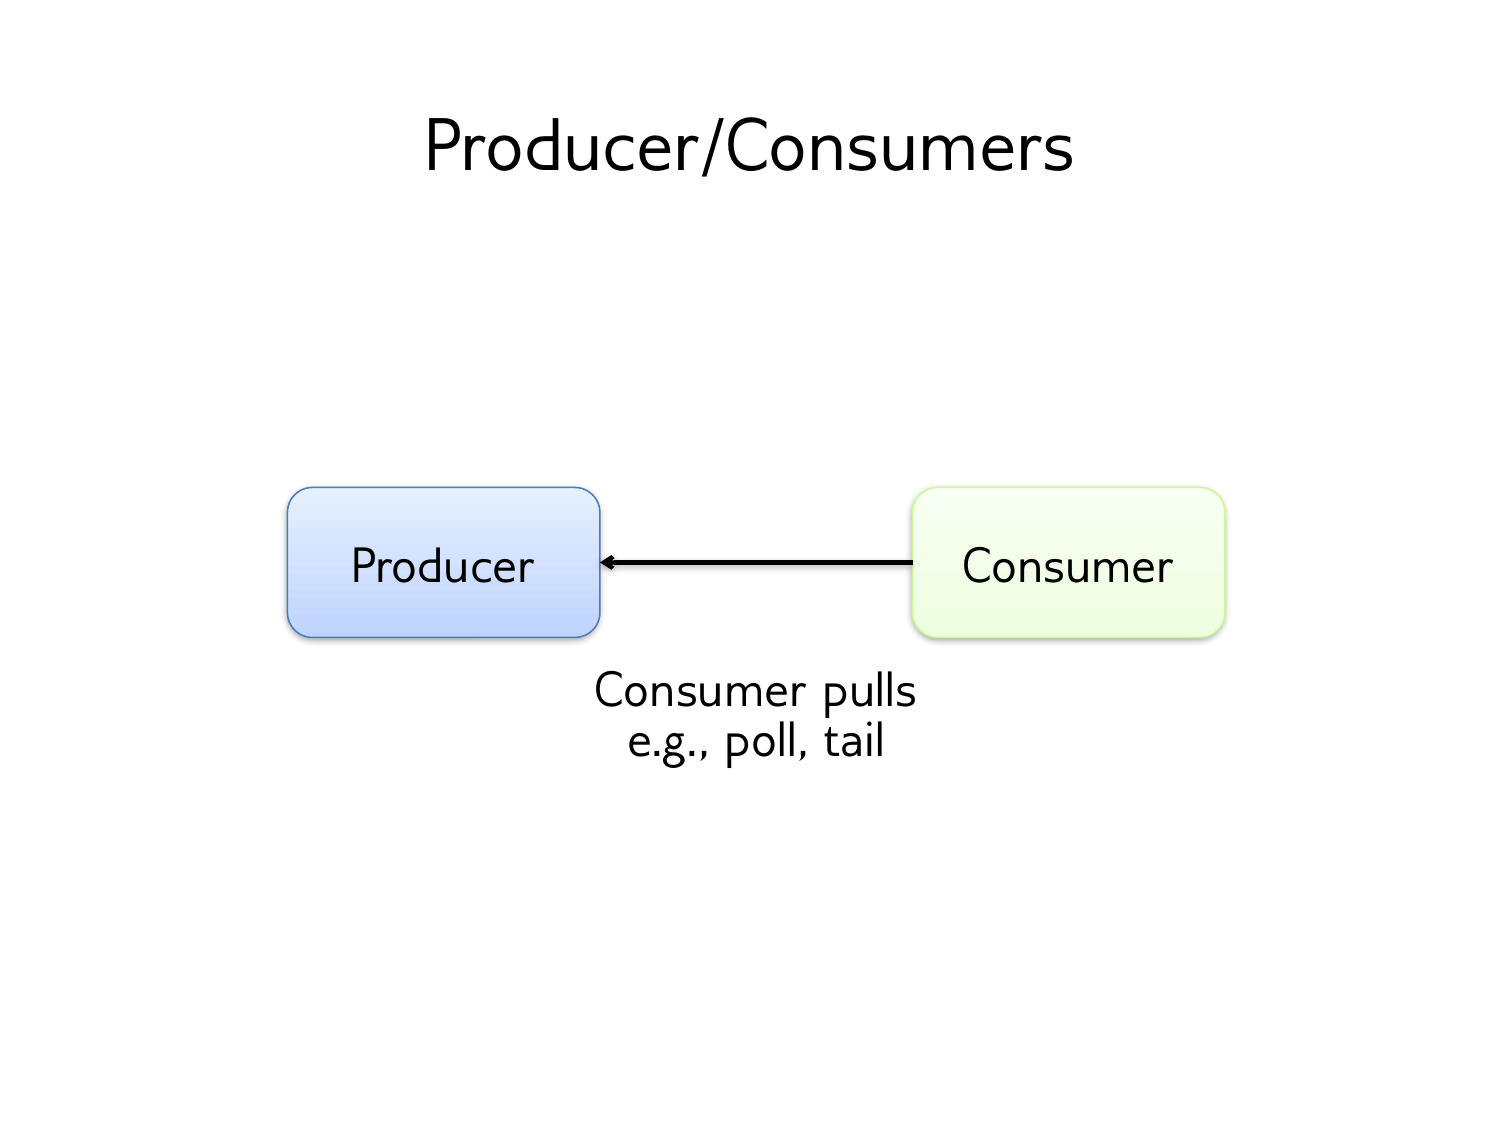

Producer/Consumers
Producer
Consumer
Consumer pulls
e.g., poll, tail